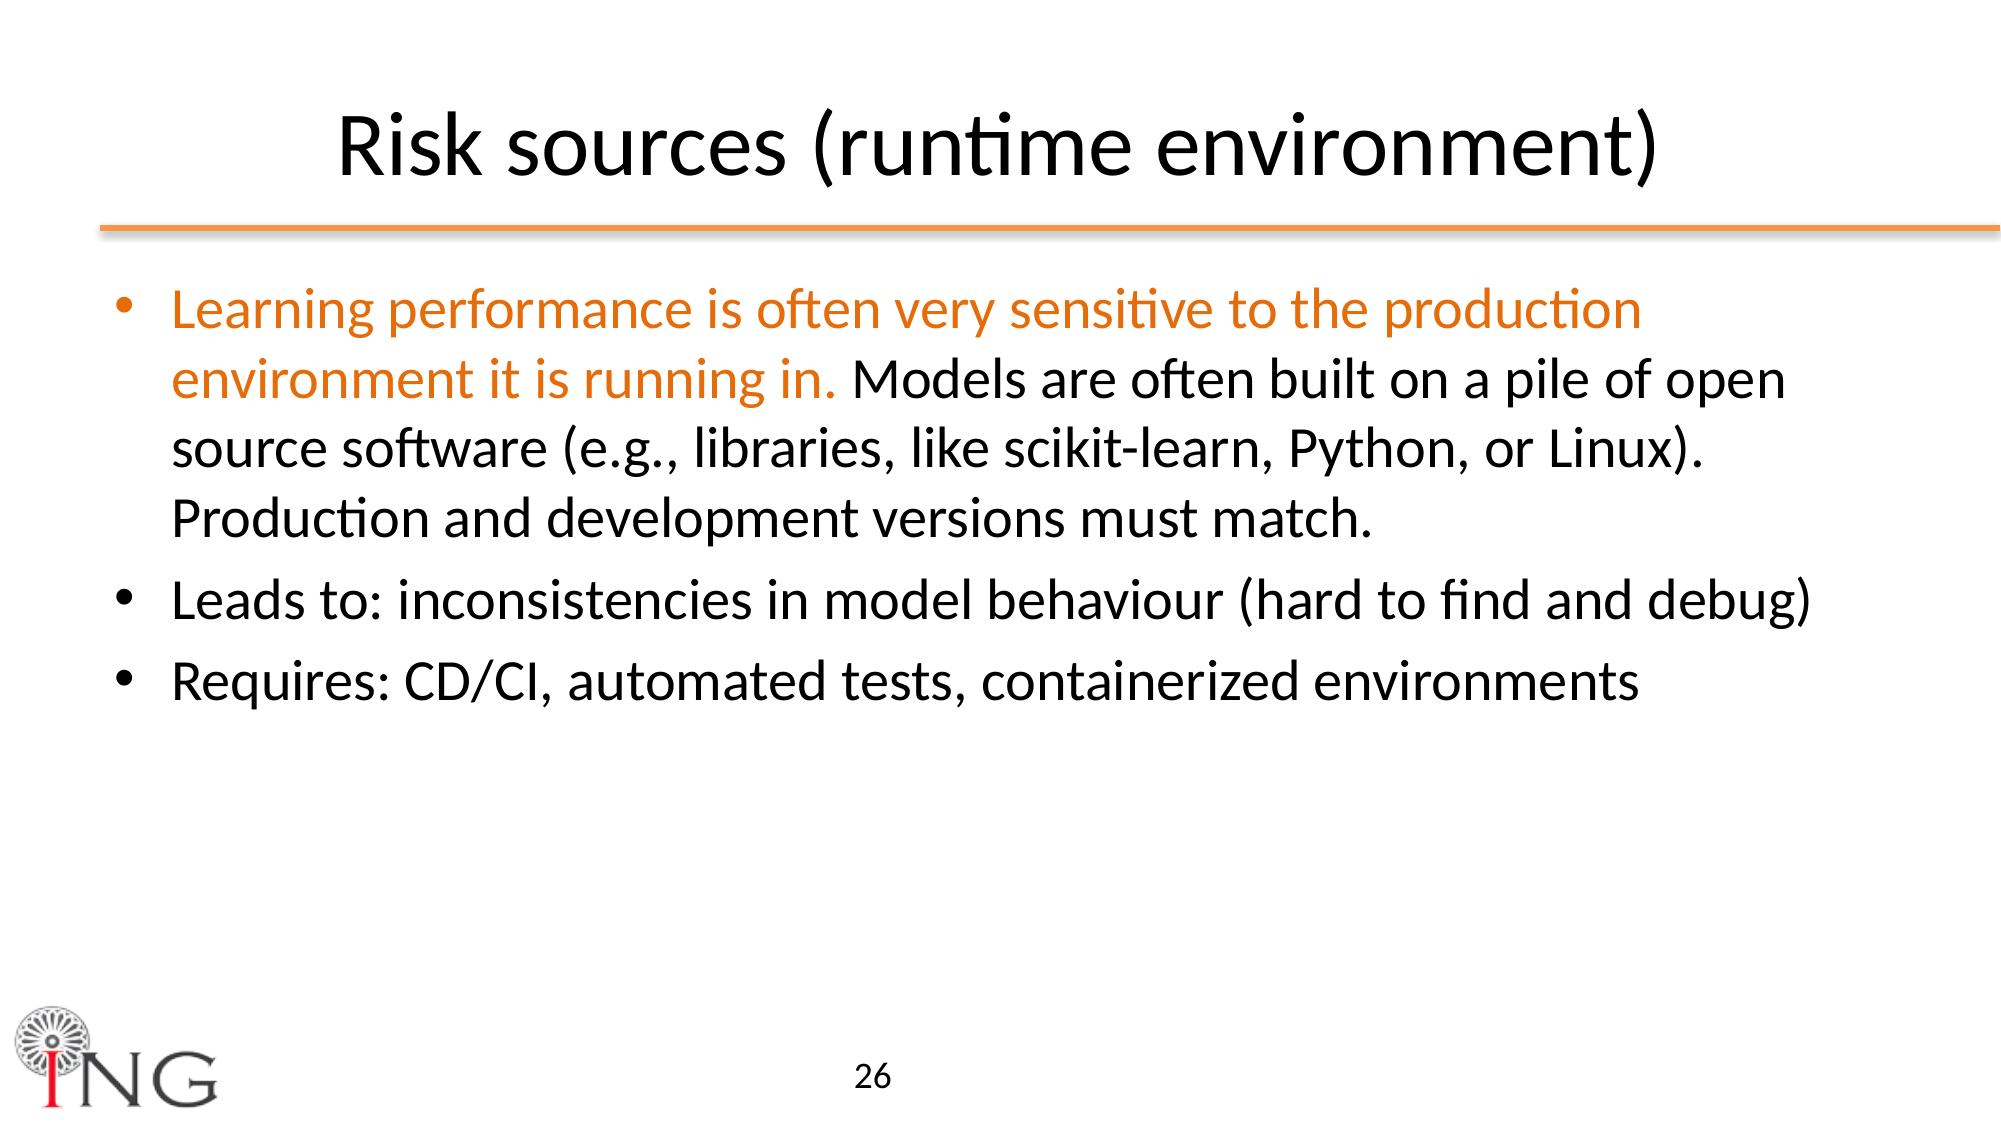

# Risk sources (runtime environment)
Learning performance is often very sensitive to the production environment it is running in. Models are often built on a pile of open source software (e.g., libraries, like scikit-learn, Python, or Linux). Production and development versions must match.
Leads to: inconsistencies in model behaviour (hard to find and debug)
Requires: CD/CI, automated tests, containerized environments

26